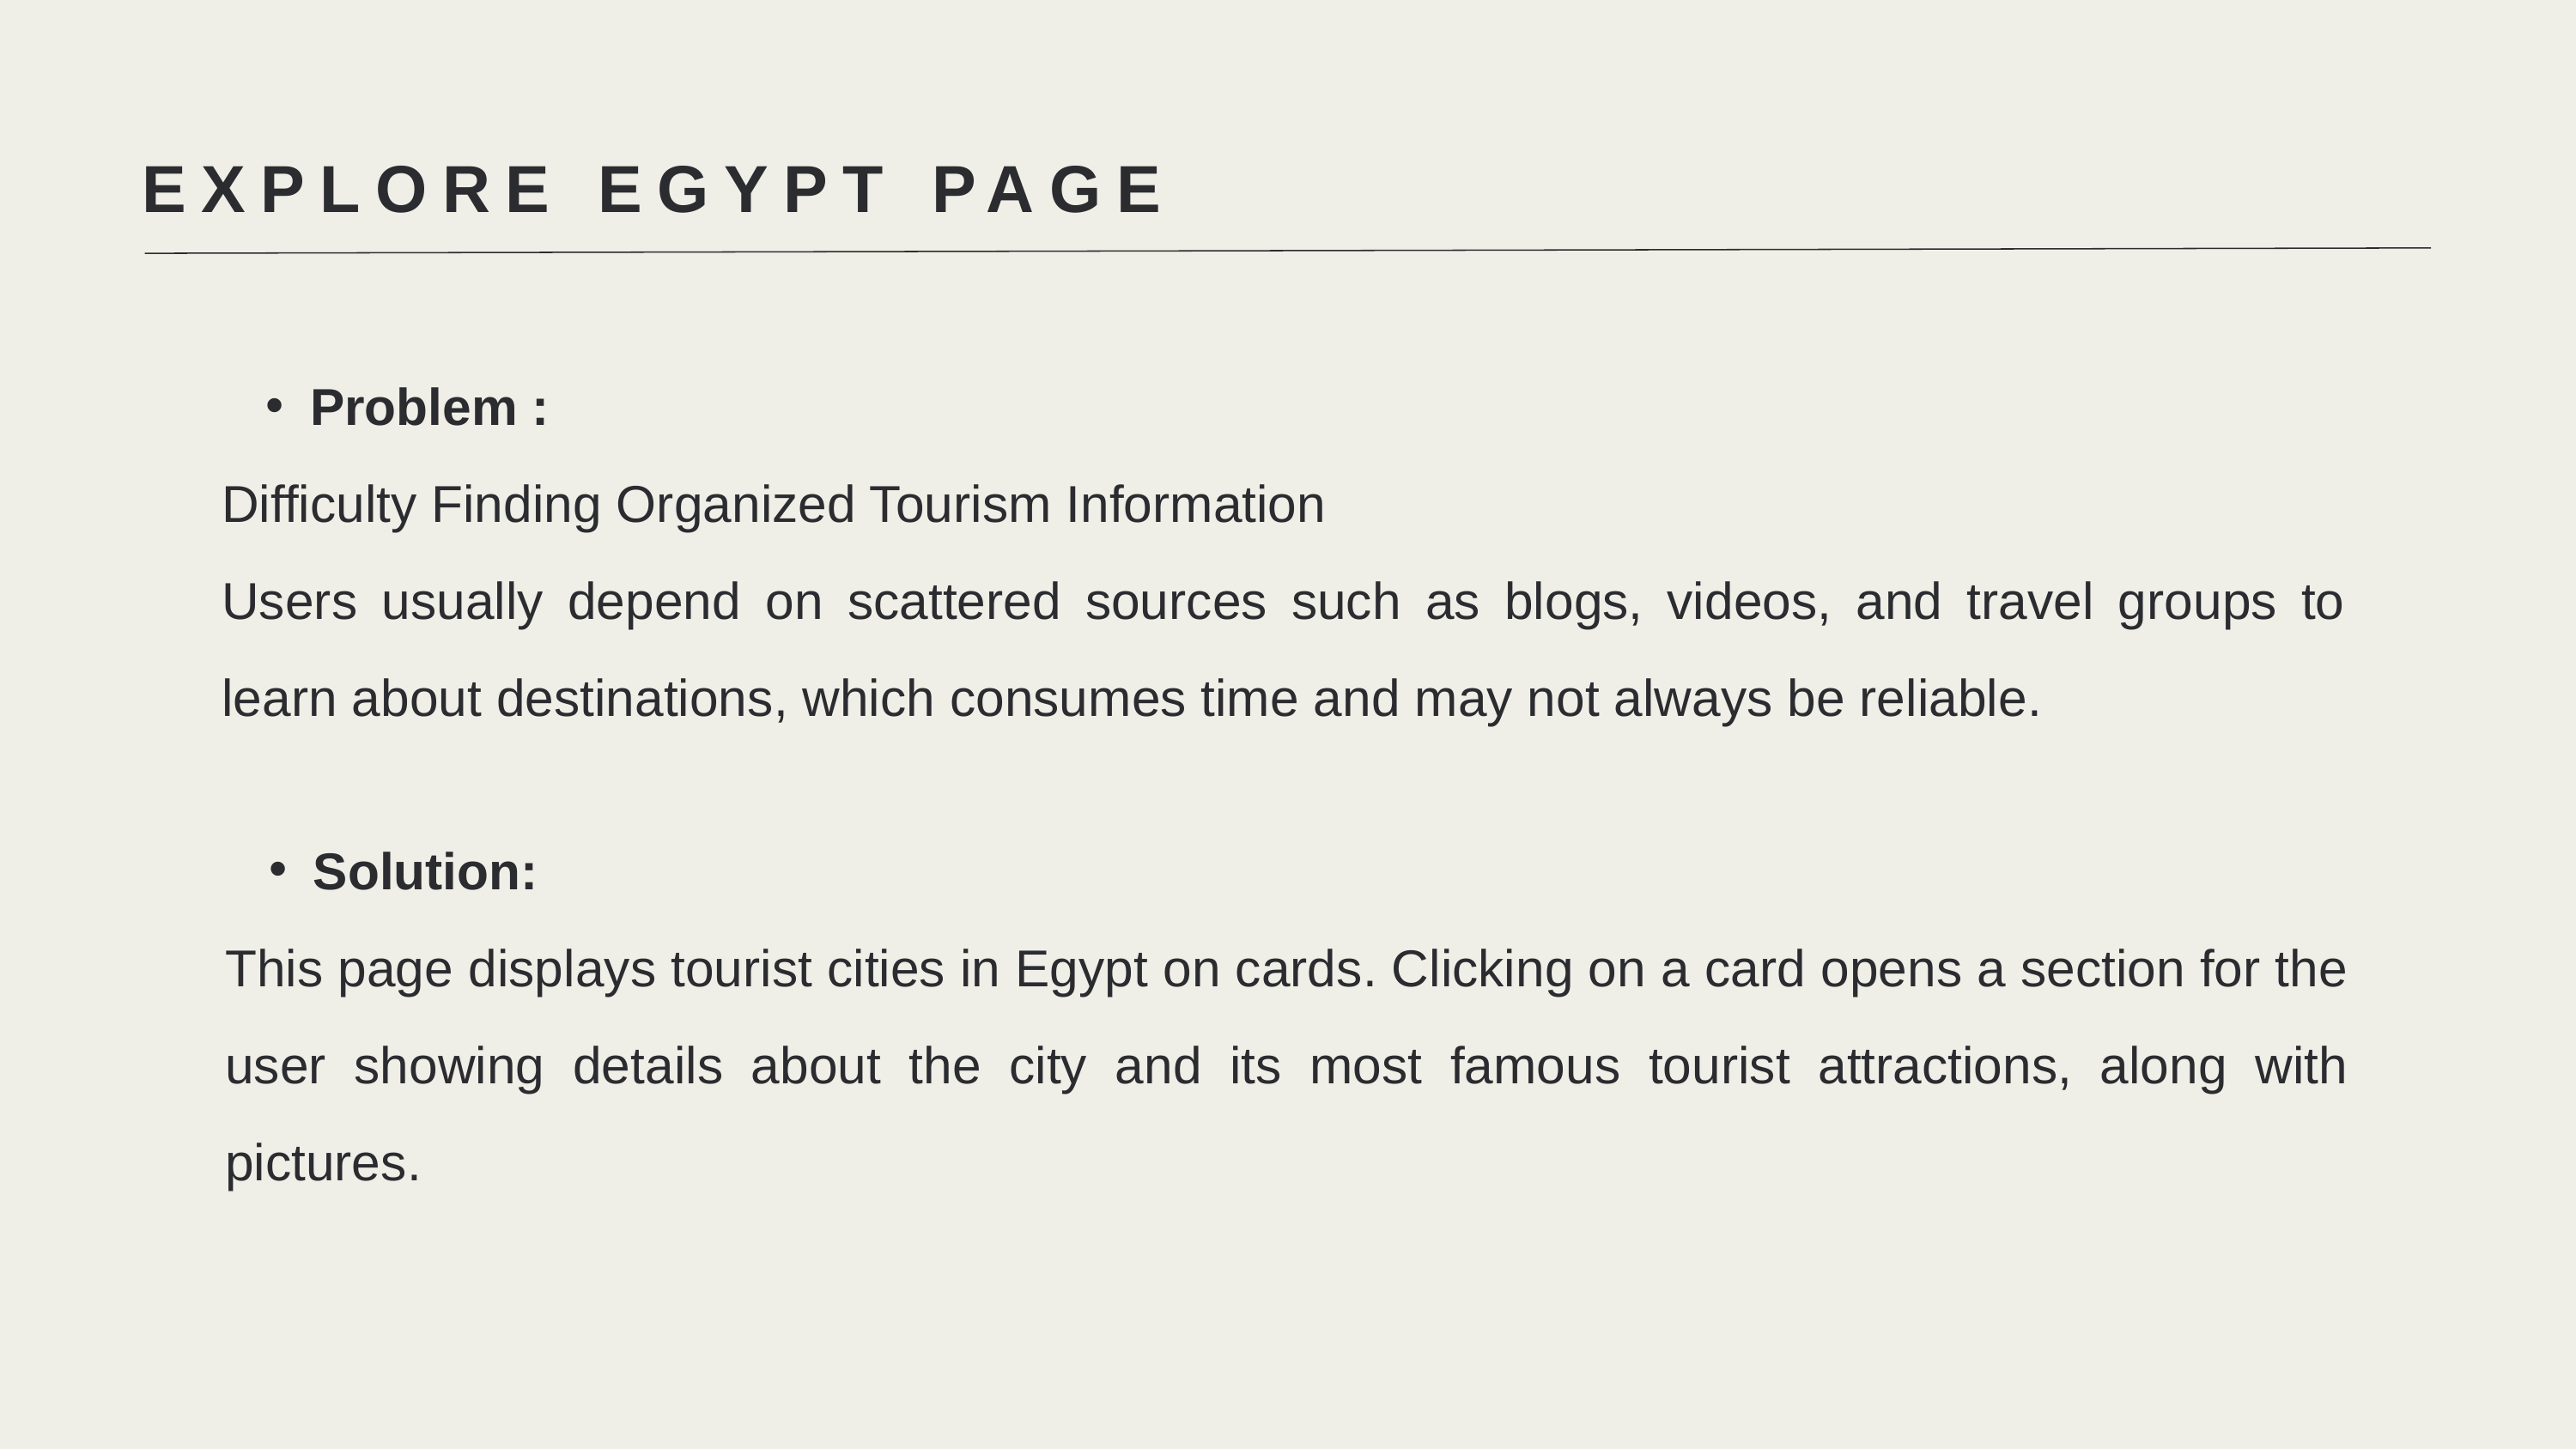

EXPLORE EGYPT PAGE

Problem :
Difficulty Finding Organized Tourism Information
Users usually depend on scattered sources such as blogs, videos, and travel groups to learn about destinations, which consumes time and may not always be reliable.
Solution:
This page displays tourist cities in Egypt on cards. Clicking on a card opens a section for the user showing details about the city and its most famous tourist attractions, along with pictures.